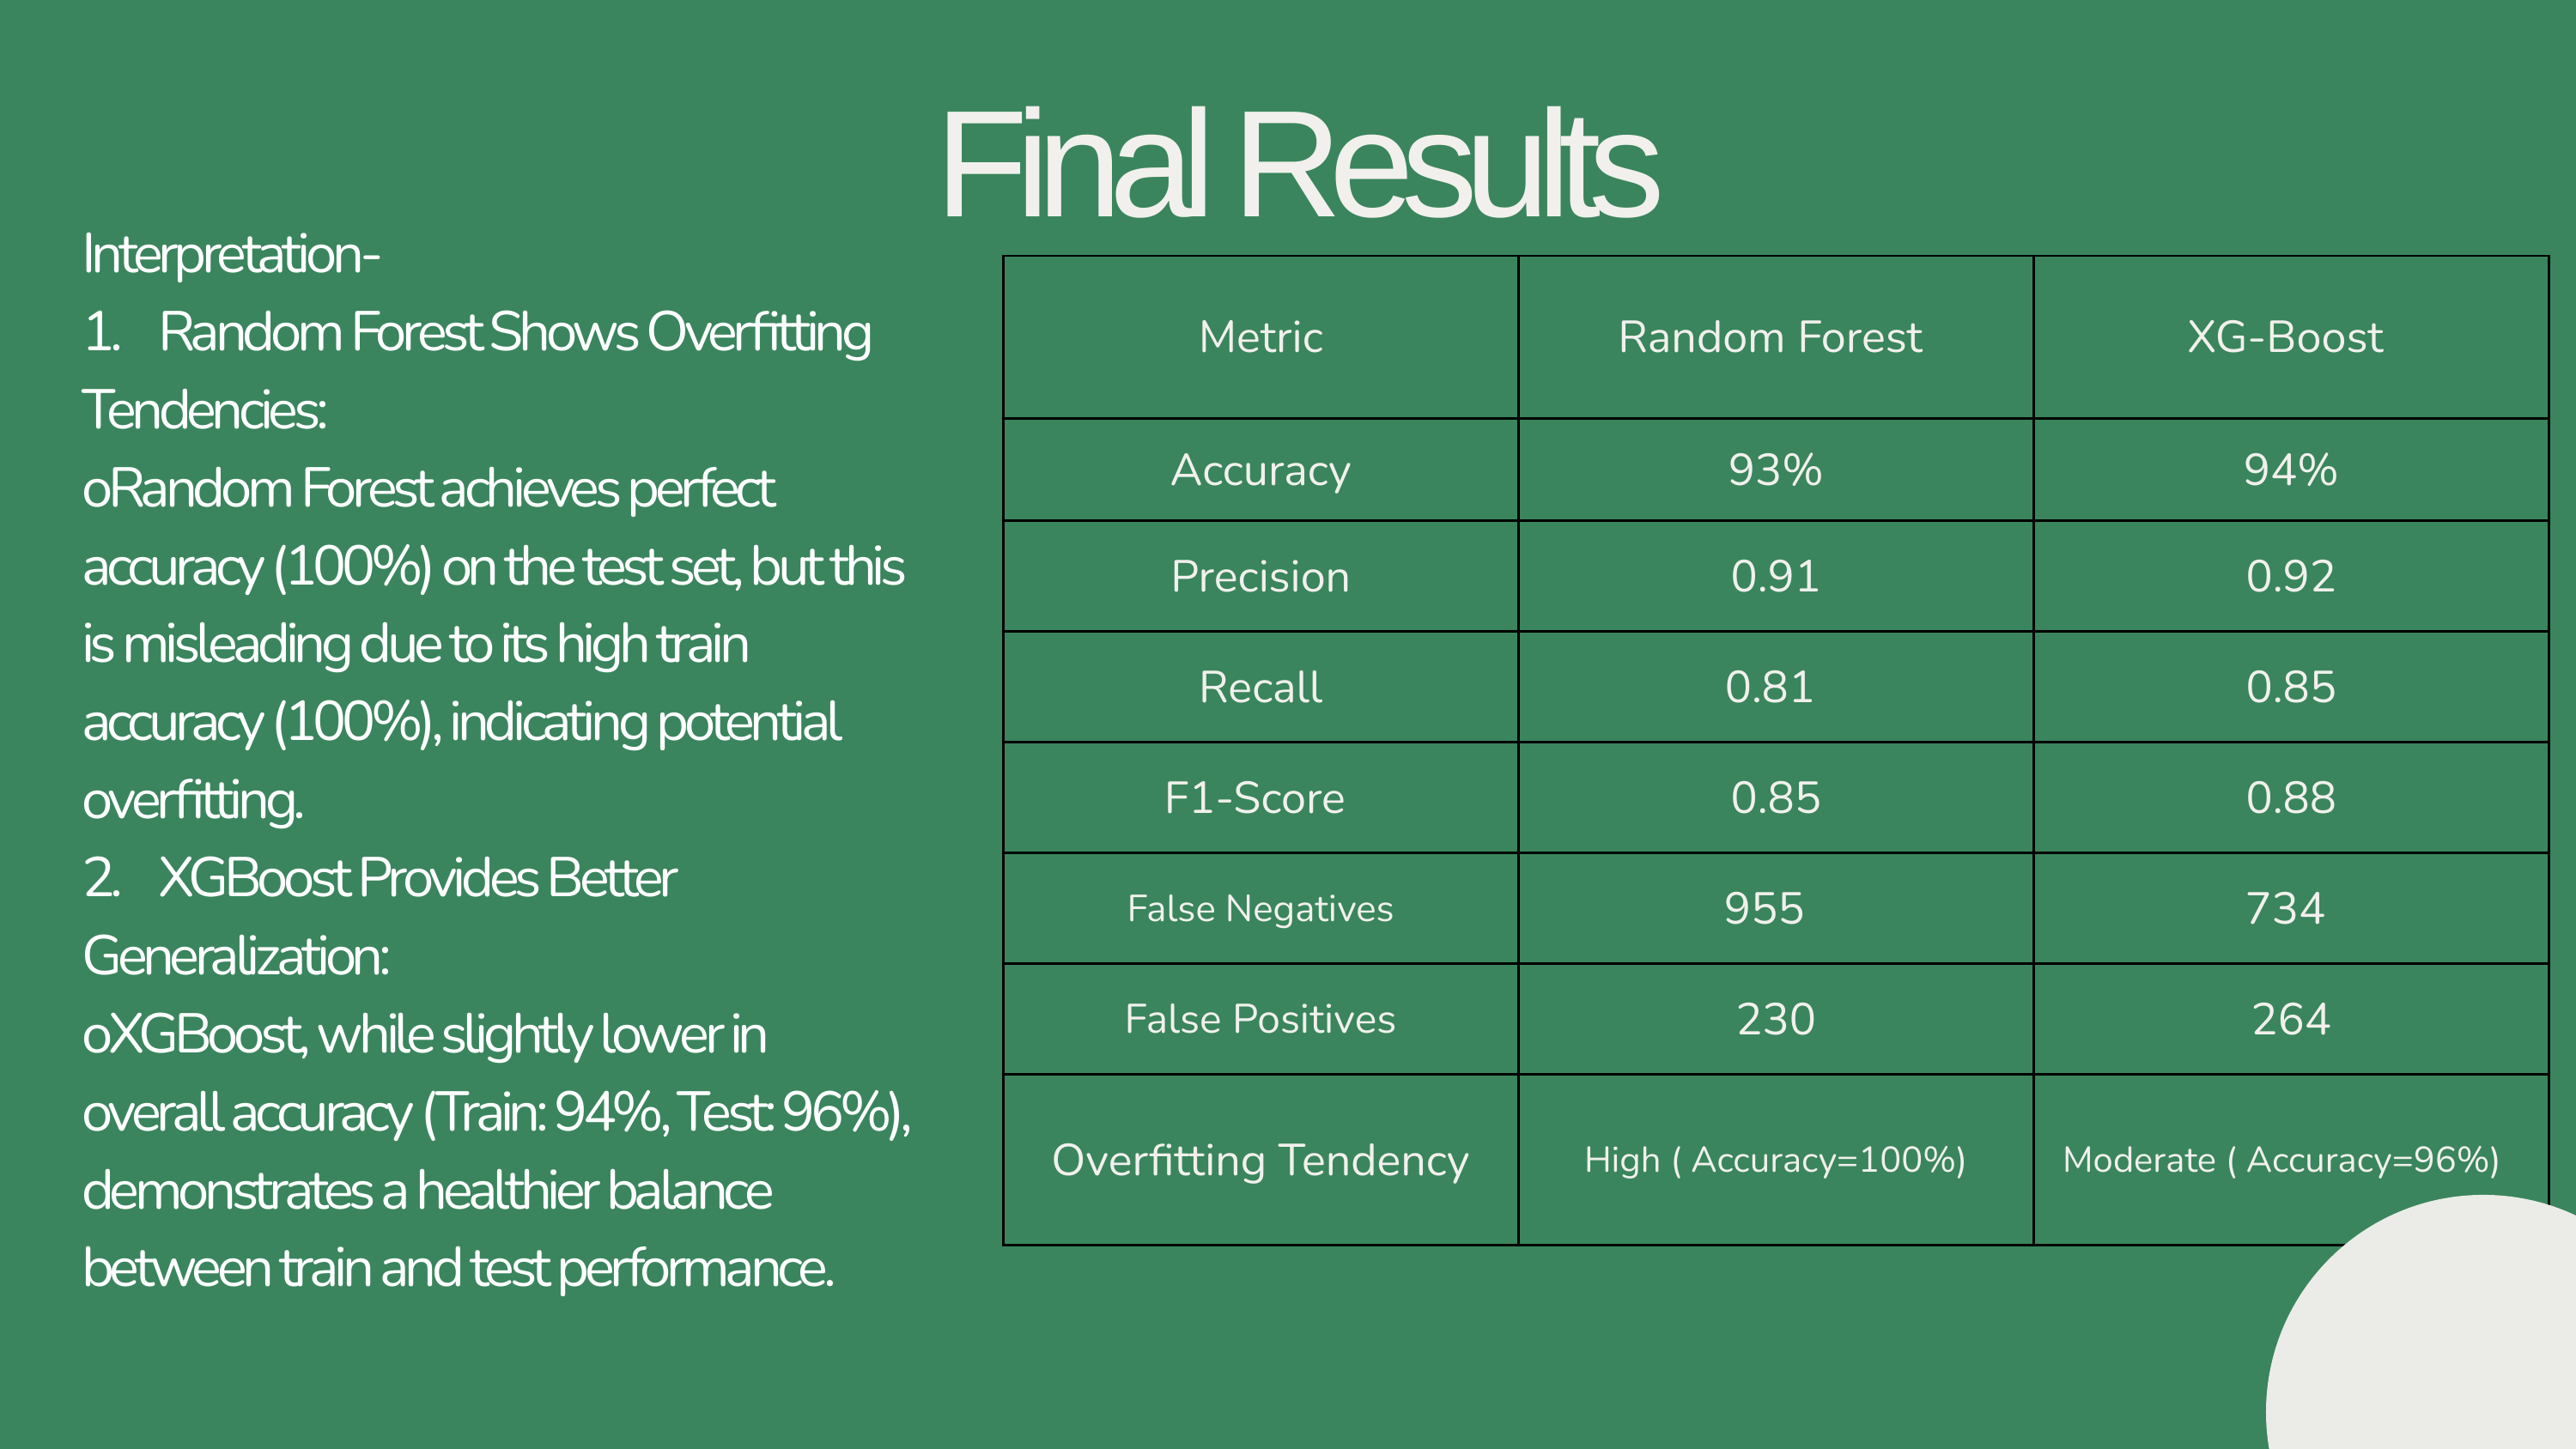

Final Results
Interpretation-
1.    Random Forest Shows Overfitting Tendencies:
oRandom Forest achieves perfect accuracy (100%) on the test set, but this is misleading due to its high train accuracy (100%), indicating potential overfitting.
2.    XGBoost Provides Better Generalization:
oXGBoost, while slightly lower in overall accuracy (Train: 94%, Test: 96%), demonstrates a healthier balance between train and test performance.

| Metric | Random Forest | XG-Boost |
| --- | --- | --- |
| Accuracy | 93% | 94% |
| Precision | 0.91 | 0.92 |
| Recall | 0.81 | 0.85 |
| F1-Score | 0.85 | 0.88 |
| False Negatives | 955 | 734 |
| False Positives | 230 | 264 |
| Overfitting Tendency | High ( Accuracy=100%) | Moderate ( Accuracy=96%) |